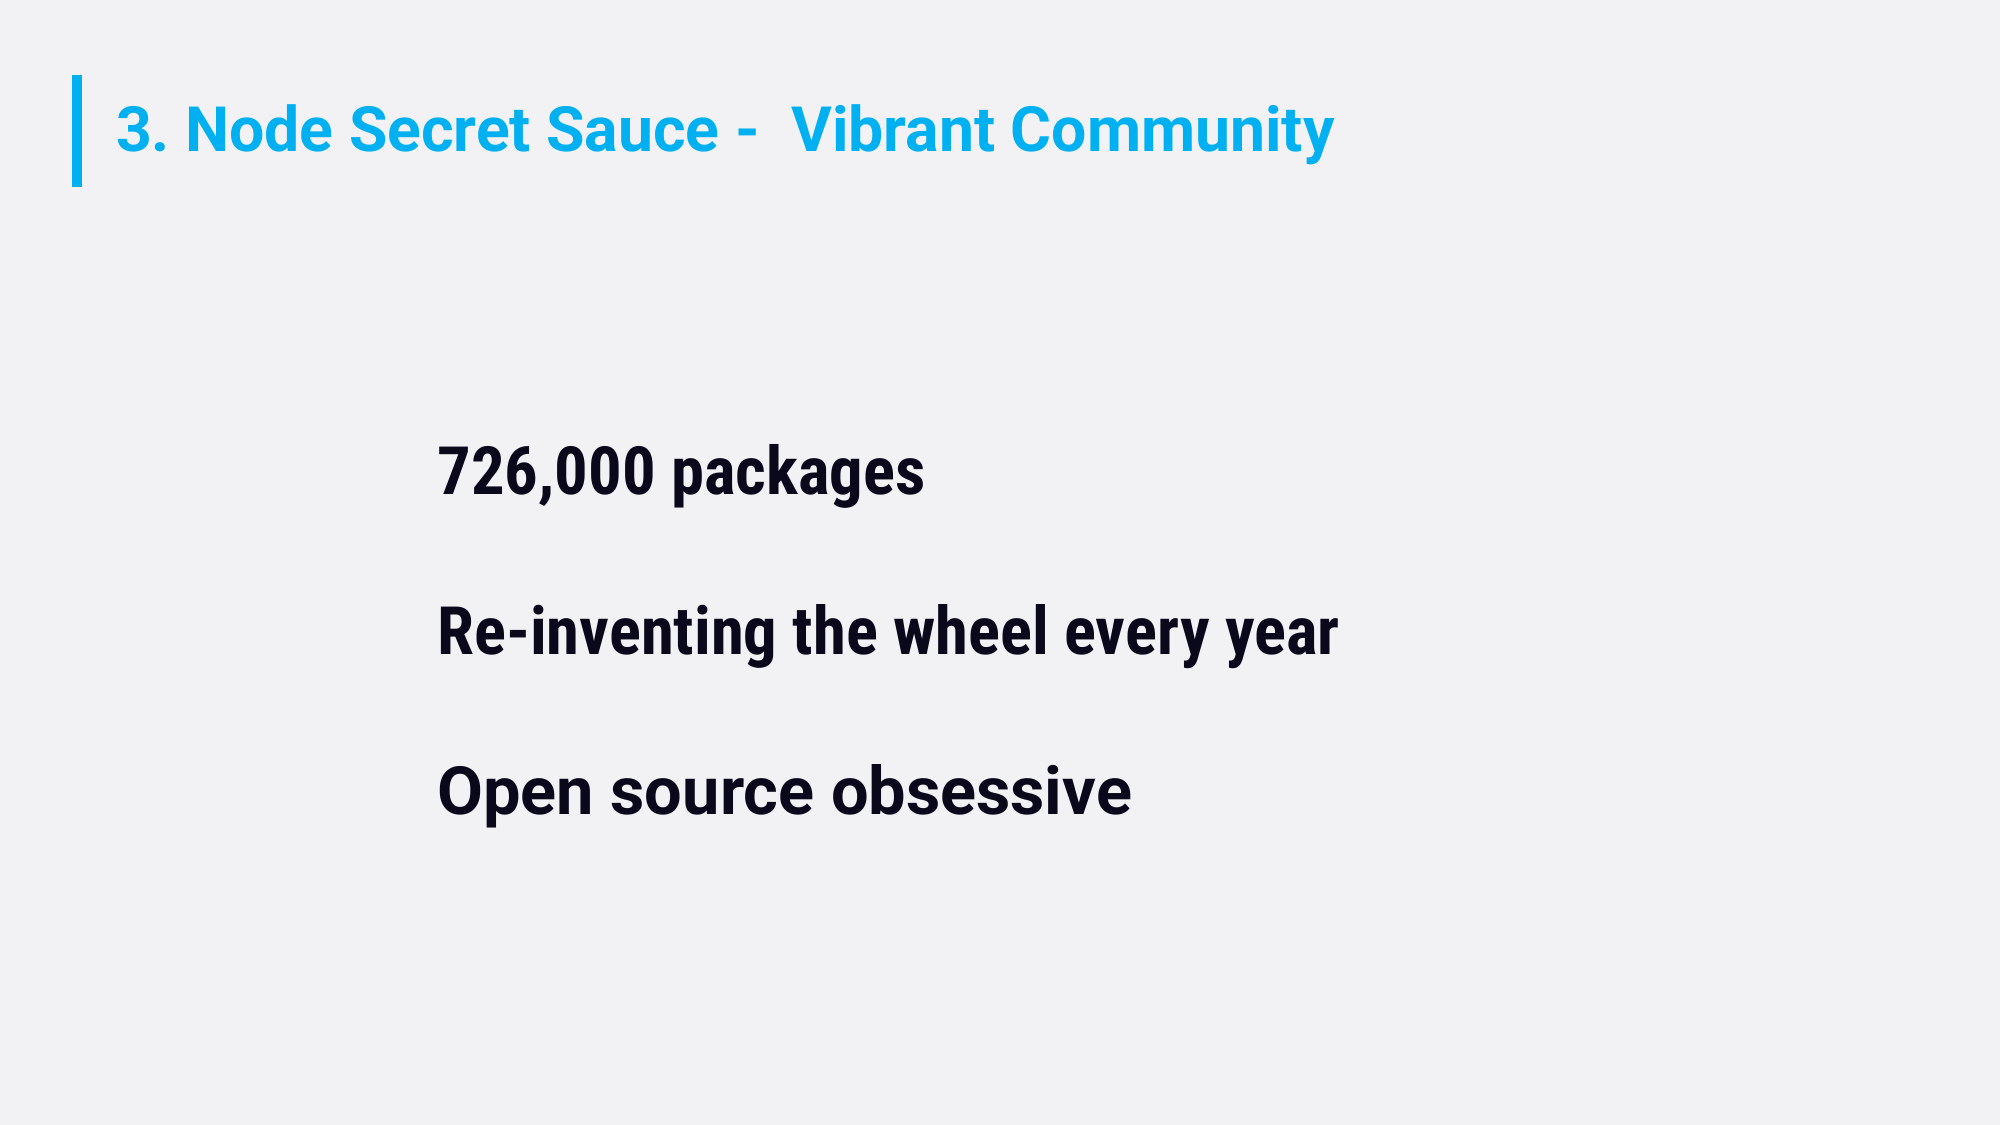

# 3. Node Secret Sauce -  Vibrant Community
726,000 packages

Re-inventing the wheel every year

Open source obsessive